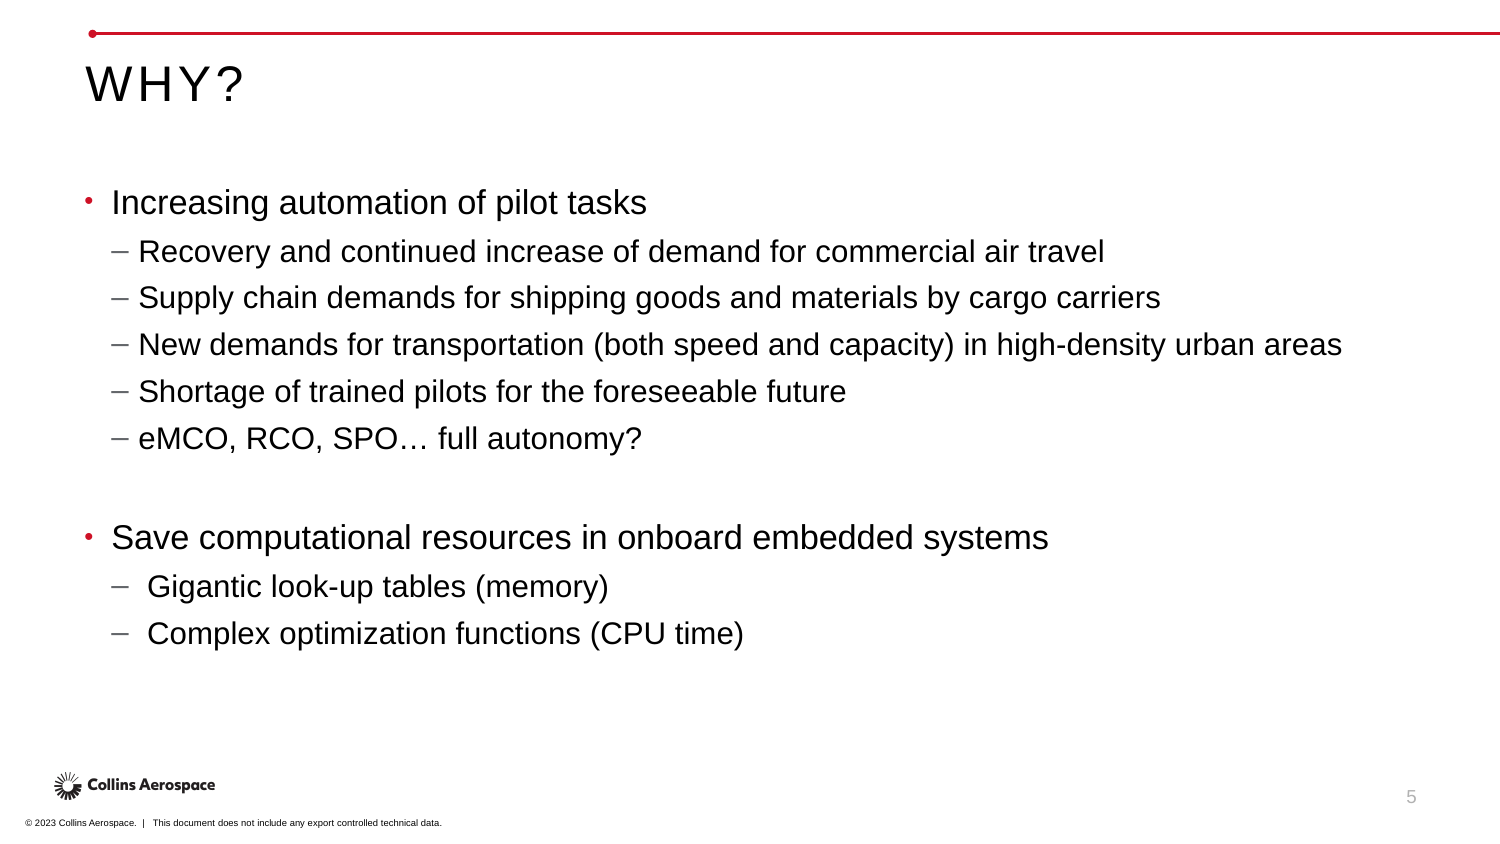

# Why?
Increasing automation of pilot tasks
Recovery and continued increase of demand for commercial air travel
Supply chain demands for shipping goods and materials by cargo carriers
New demands for transportation (both speed and capacity) in high-density urban areas
Shortage of trained pilots for the foreseeable future
eMCO, RCO, SPO… full autonomy?

Save computational resources in onboard embedded systems
 Gigantic look-up tables (memory)
 Complex optimization functions (CPU time)
5
© 2023 Collins Aerospace.  |   This document does not include any export controlled technical data.